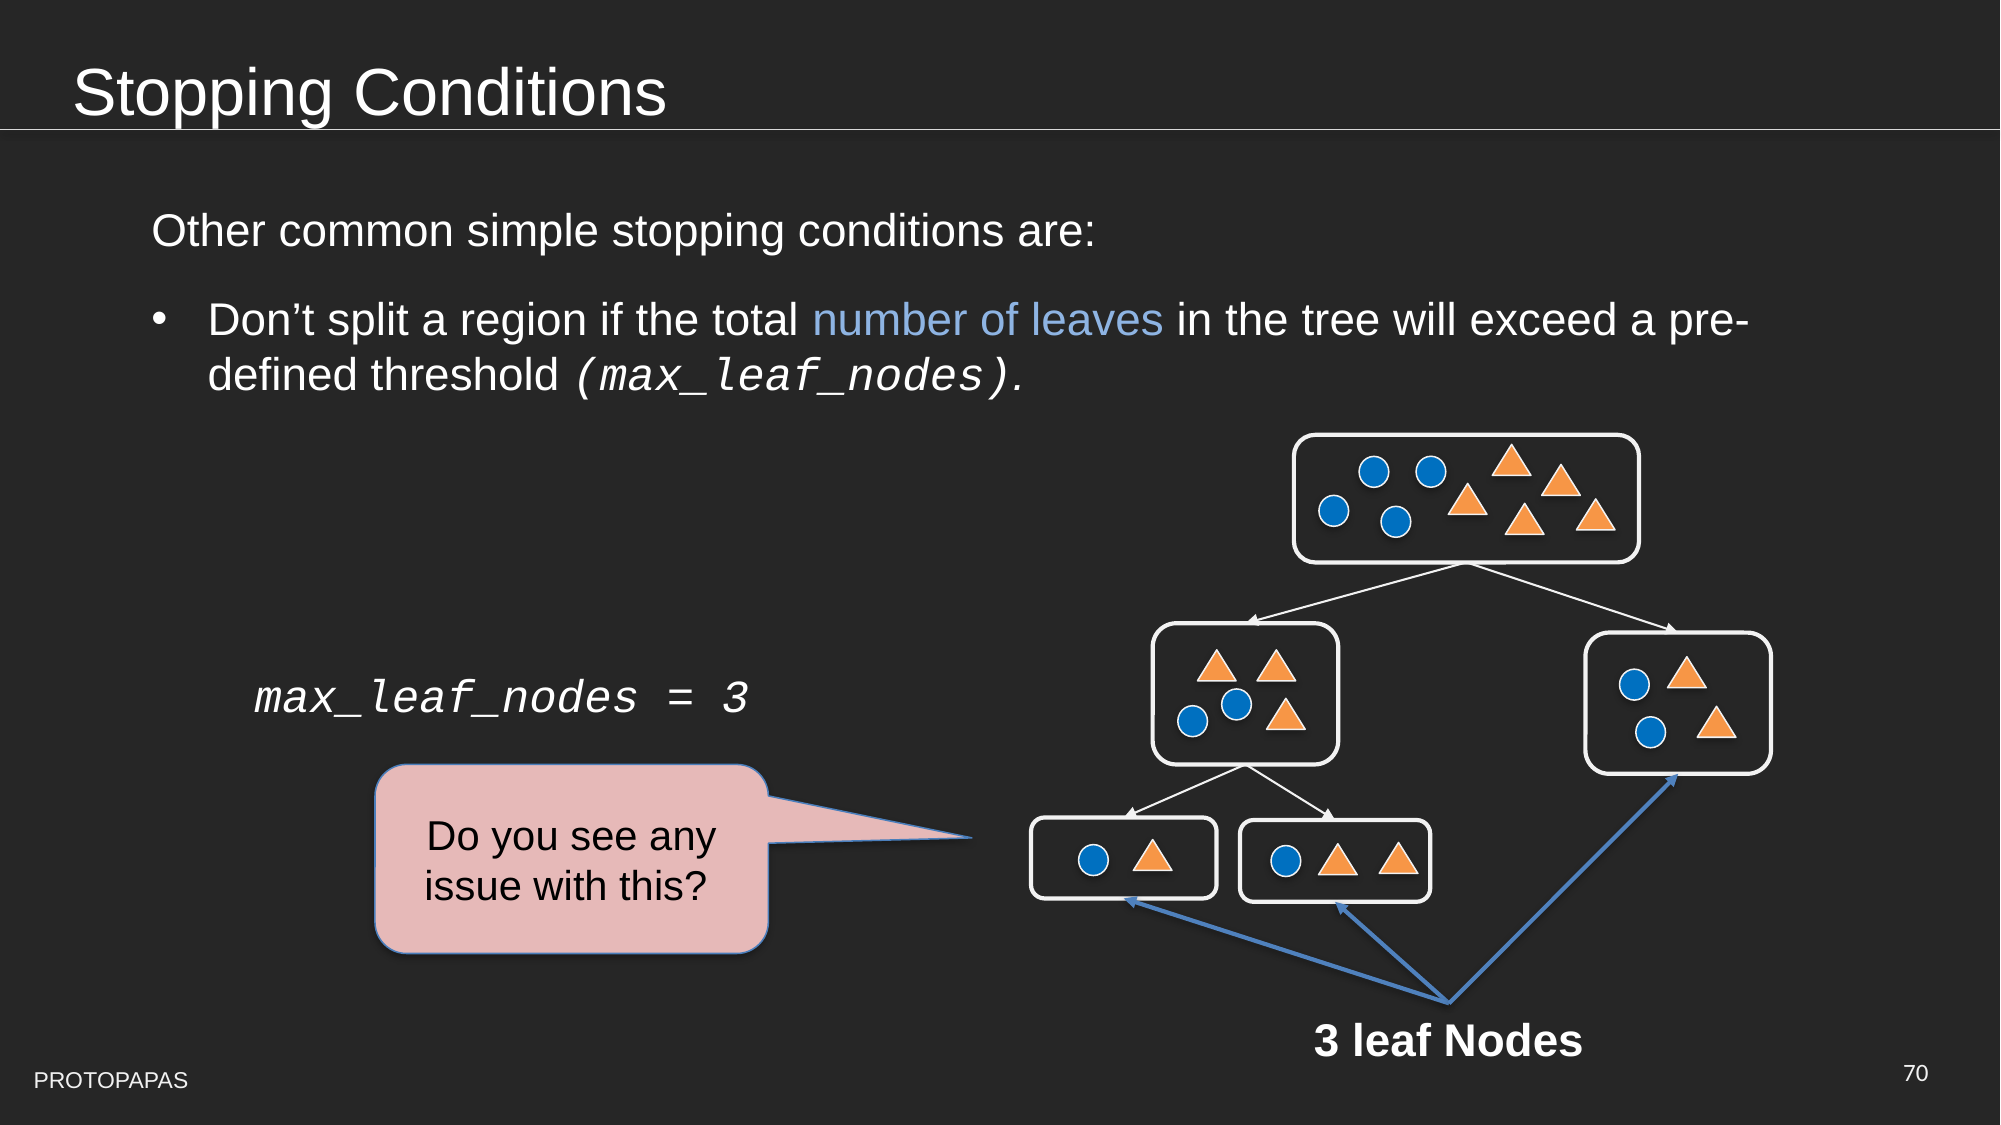

# Stopping Conditions
Other common simple stopping conditions are:
Don’t split a region if the total number of leaves in the tree will exceed a pre-defined threshold (max_leaf_nodes).

max_leaf_nodes = 3
Do you see any issue with this?
3 leaf Nodes